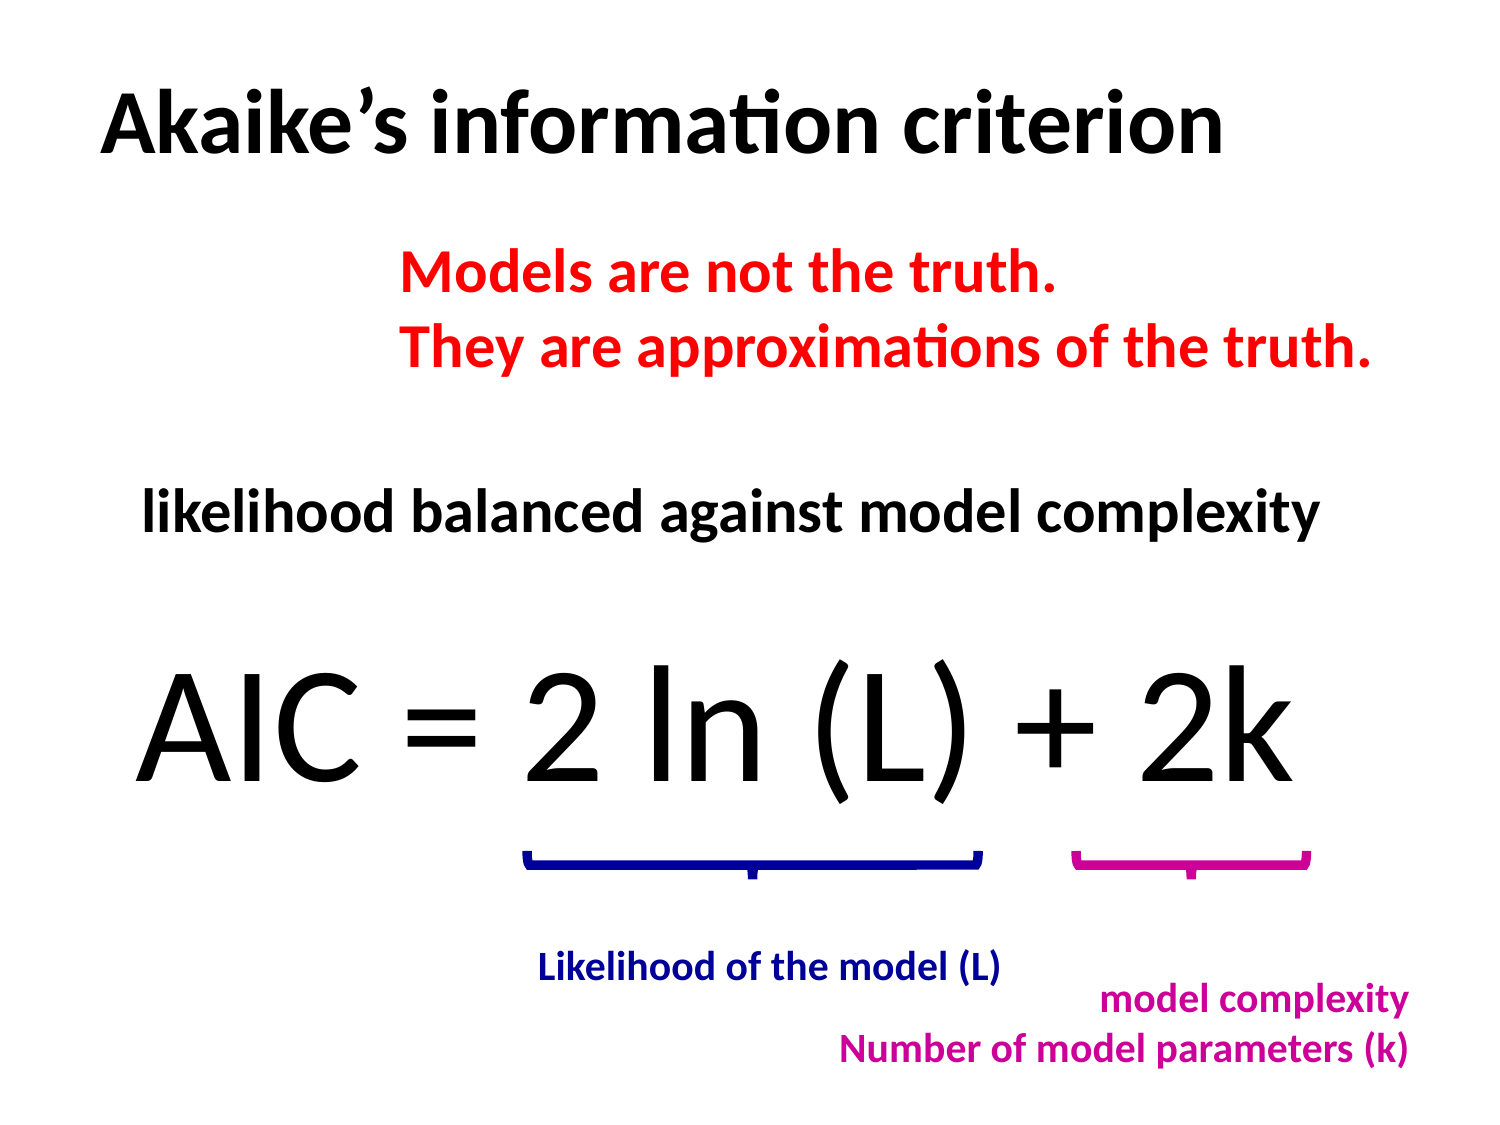

# Akaike’s information criterion
Models are not the truth.
They are approximations of the truth.
likelihood balanced against model complexity
AIC = 2 ln (L) + 2k

Likelihood of the model (L)
model complexity
Number of model parameters (k)